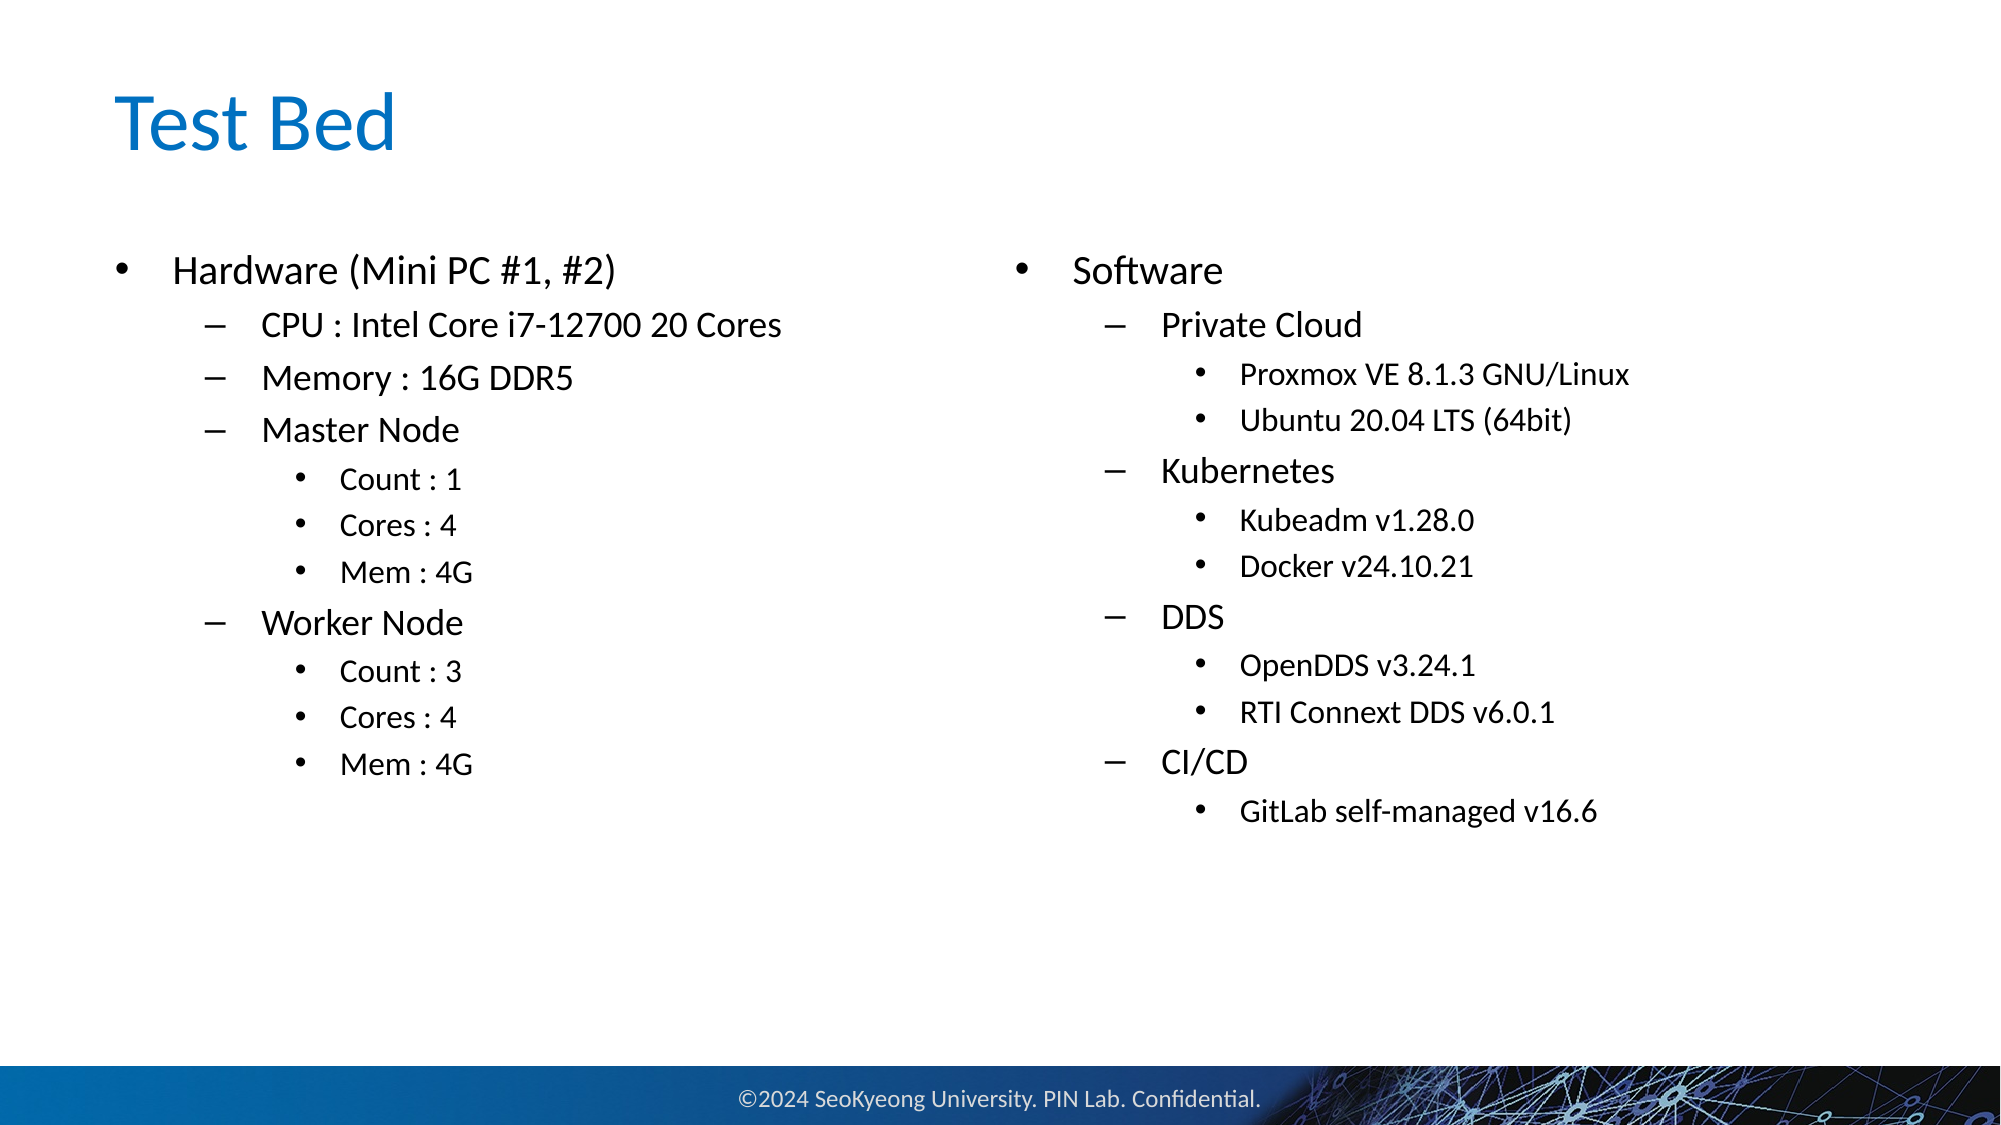

# Test Bed
Hardware (Mini PC #1, #2)
CPU : Intel Core i7-12700 20 Cores
Memory : 16G DDR5
Master Node
Count : 1
Cores : 4
Mem : 4G
Worker Node
Count : 3
Cores : 4
Mem : 4G
Software
Private Cloud
Proxmox VE 8.1.3 GNU/Linux
Ubuntu 20.04 LTS (64bit)
Kubernetes
Kubeadm v1.28.0
Docker v24.10.21
DDS
OpenDDS v3.24.1
RTI Connext DDS v6.0.1
CI/CD
GitLab self-managed v16.6